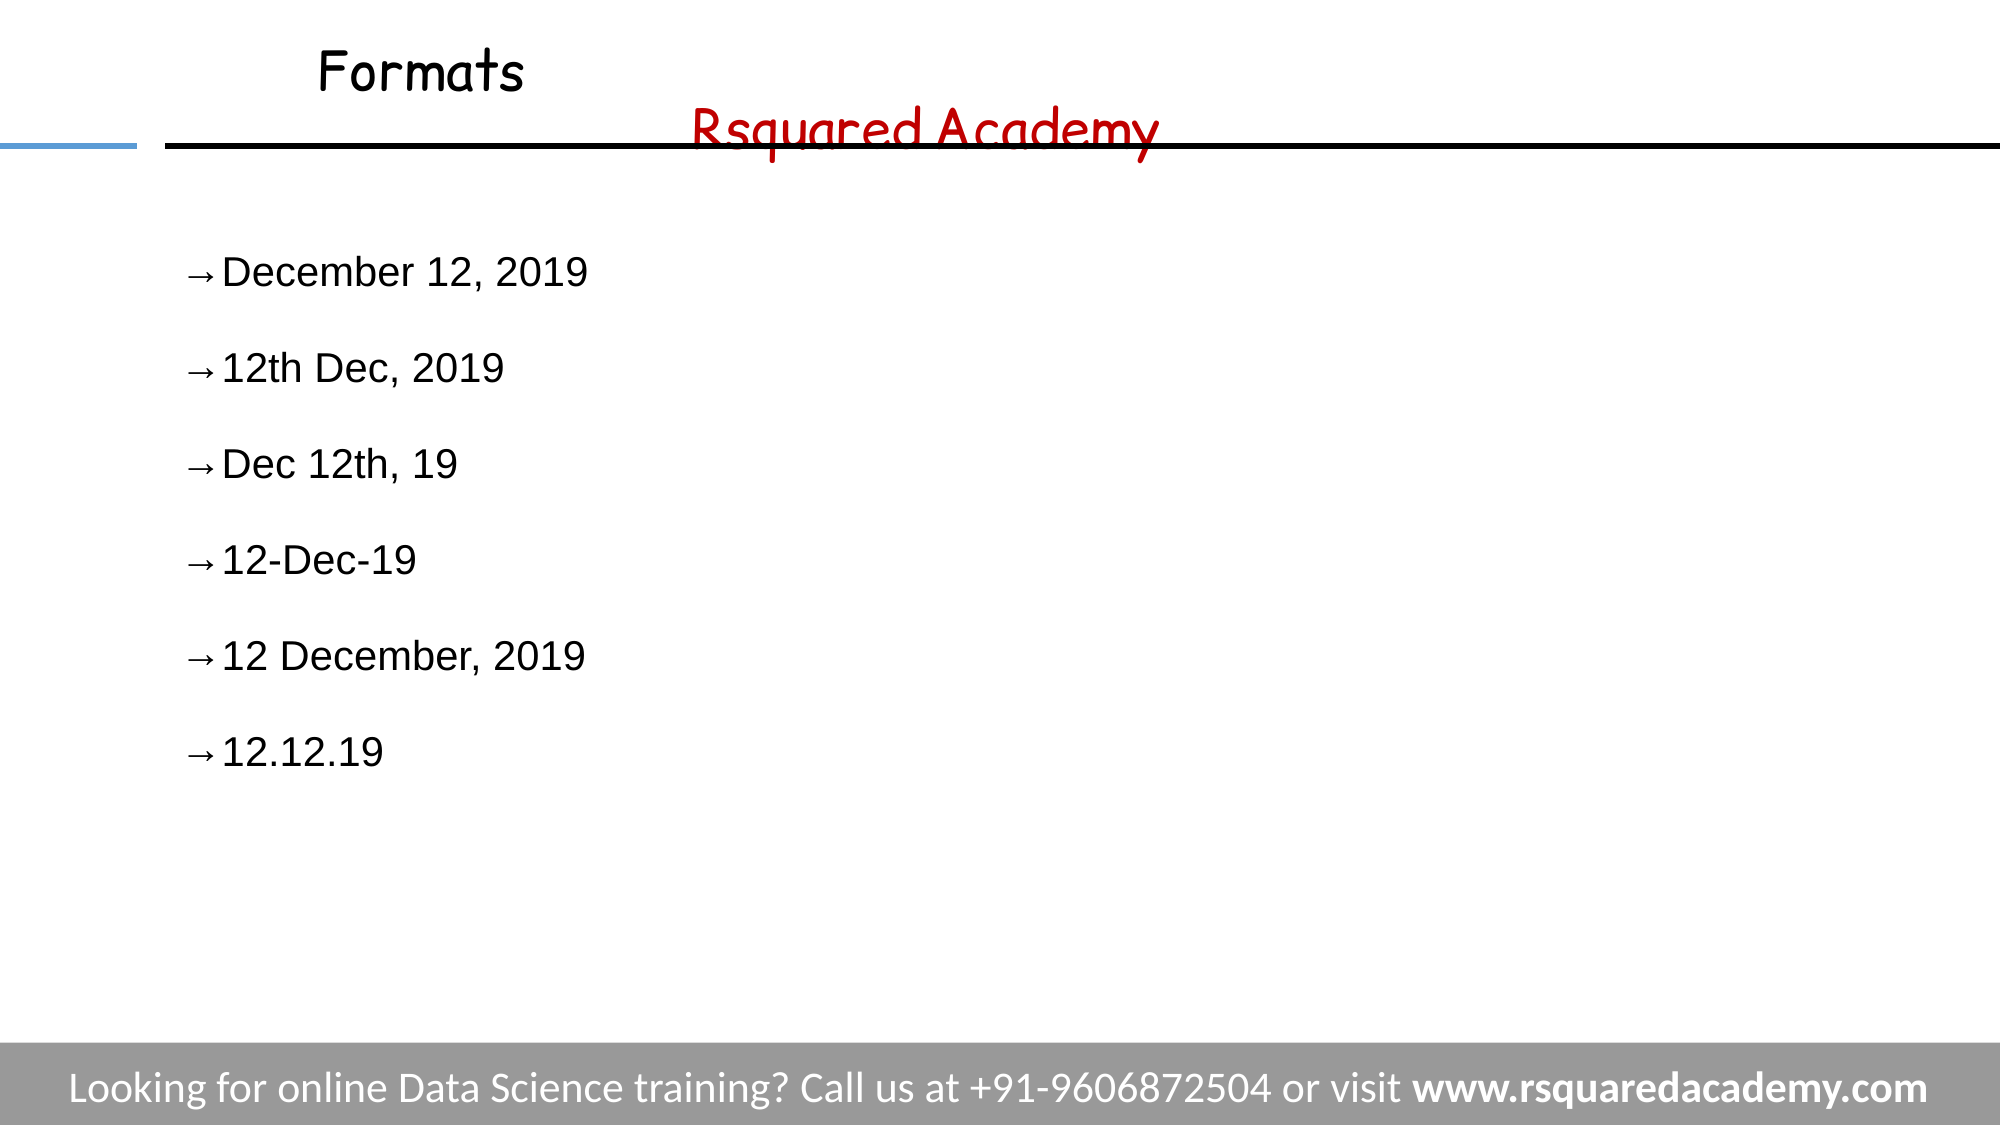

# Formats			 	             					    	                  Rsquared Academy
December 12, 2019
12th Dec, 2019
Dec 12th, 19
12-Dec-19
12 December, 2019
12.12.19

Looking for online Data Science training? Call us at +91-9606872504 or visit www.rsquaredacademy.com
26